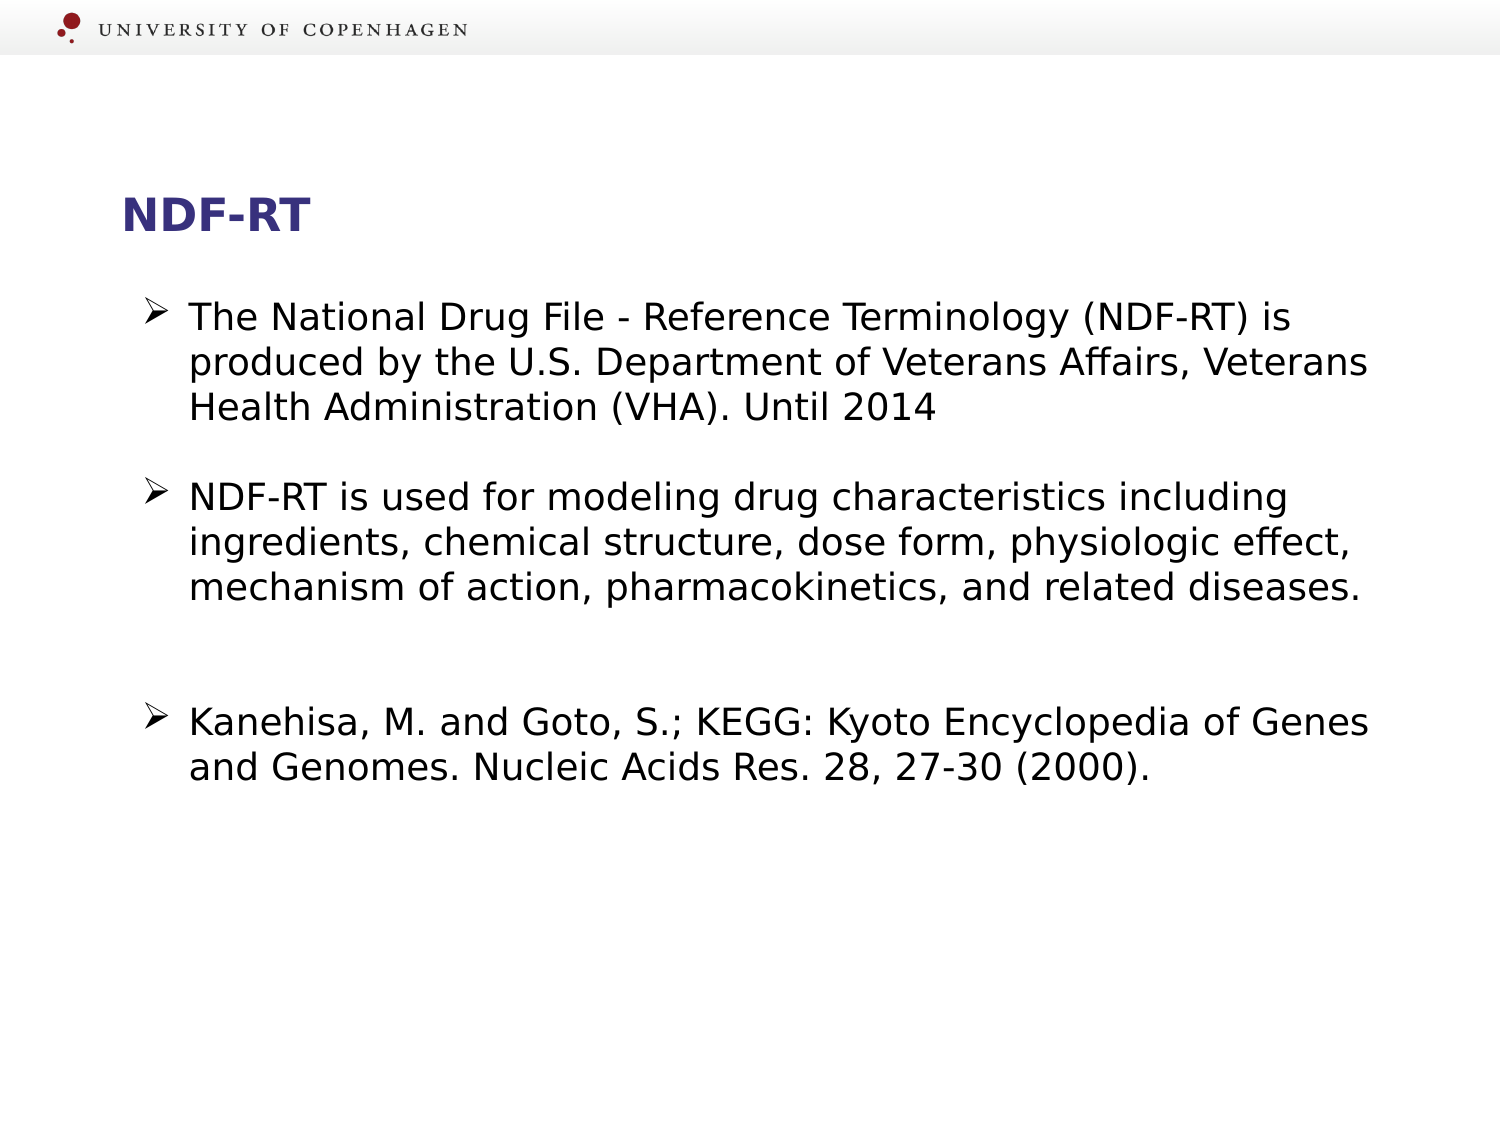

# NDF-RT
The National Drug File - Reference Terminology (NDF-RT) is produced by the U.S. Department of Veterans Affairs, Veterans Health Administration (VHA). Until 2014

NDF-RT is used for modeling drug characteristics including ingredients, chemical structure, dose form, physiologic effect, mechanism of action, pharmacokinetics, and related diseases.

Kanehisa, M. and Goto, S.; KEGG: Kyoto Encyclopedia of Genes and Genomes. Nucleic Acids Res. 28, 27-30 (2000).